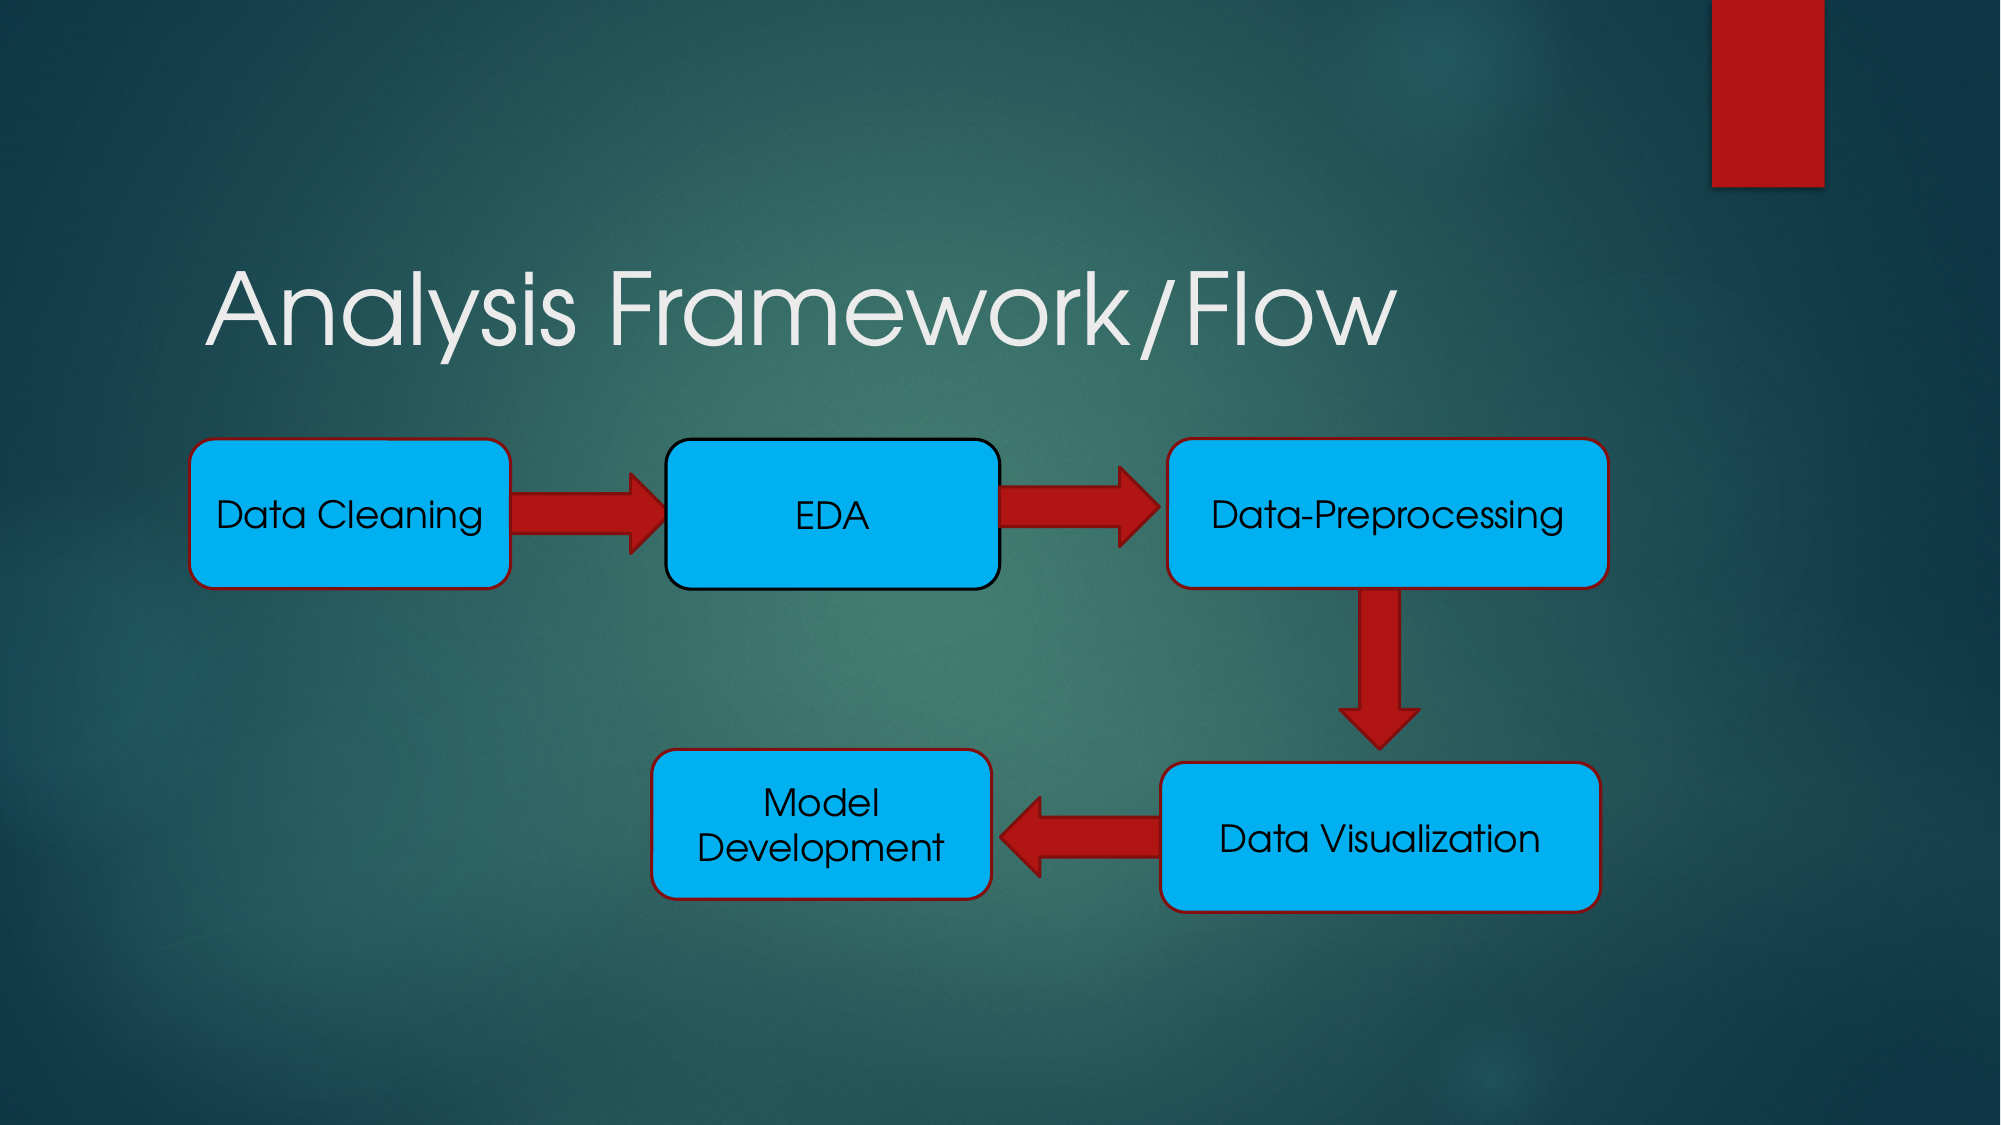

# Analysis Framework/Flow

Data-Preprocessing
Data Cleaning
EDA

Model Development
Data Visualization